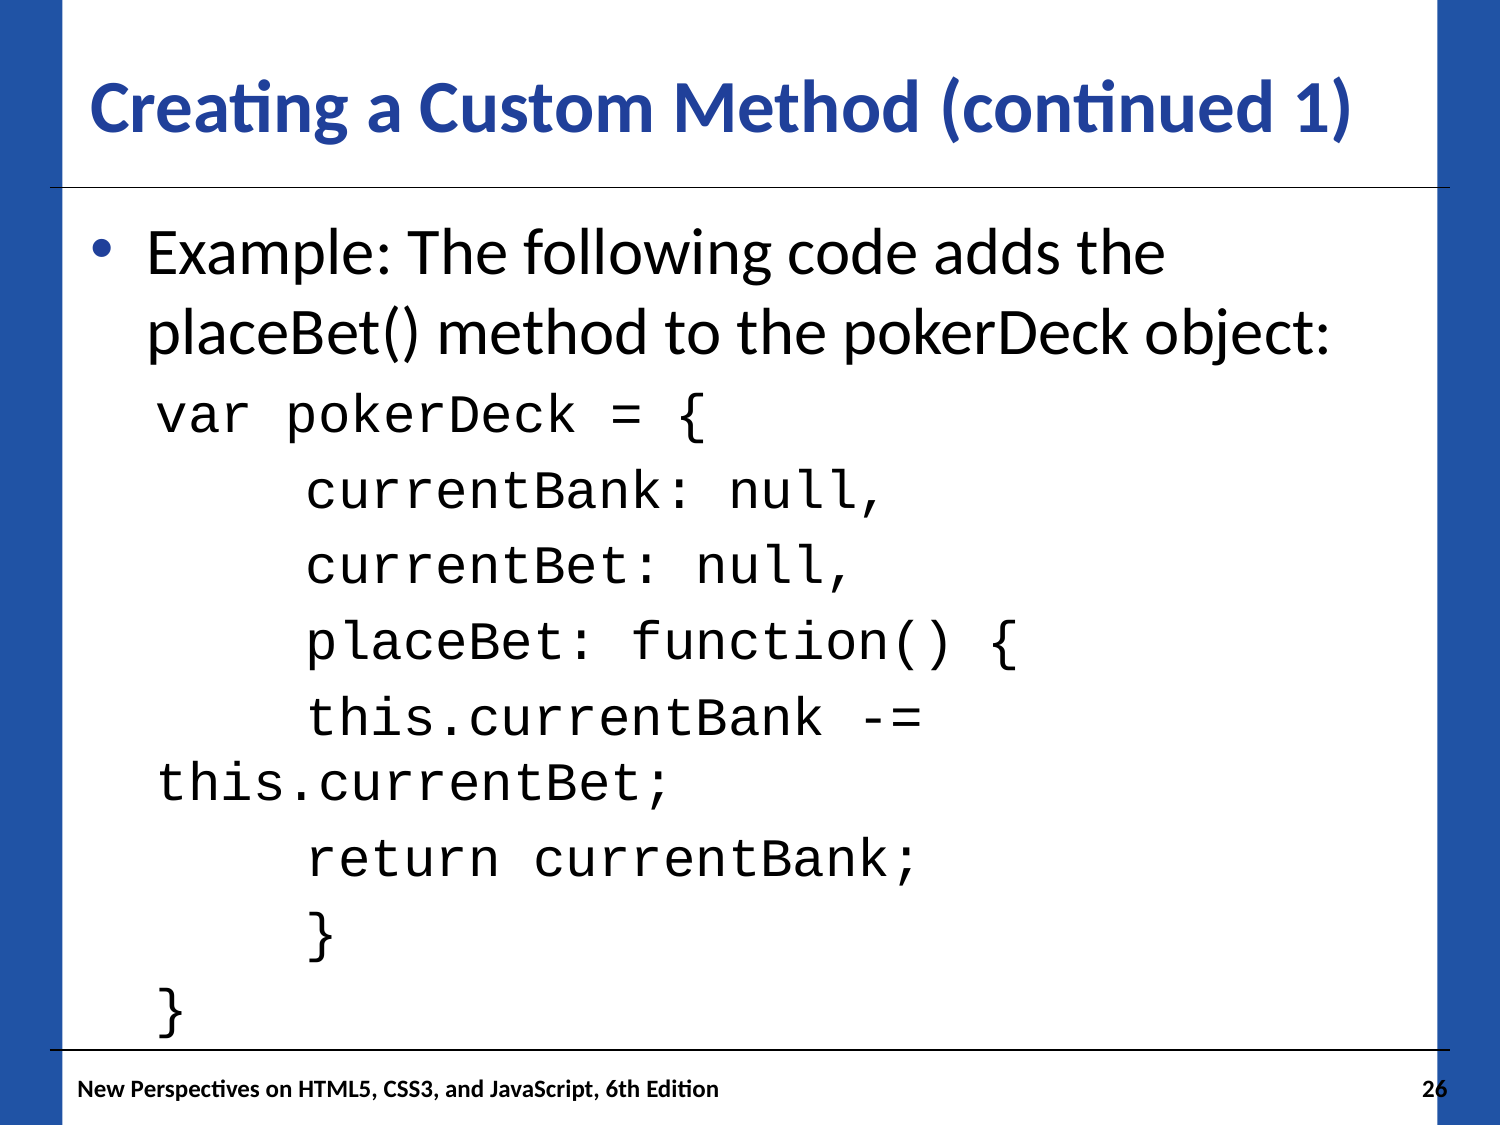

# Creating a Custom Method (continued 1)
Example: The following code adds the placeBet() method to the pokerDeck object:
var pokerDeck = {
	currentBank: null,
	currentBet: null,
	placeBet: function() {
	this.currentBank -= this.currentBet;
	return currentBank;
	}
}
New Perspectives on HTML5, CSS3, and JavaScript, 6th Edition
26